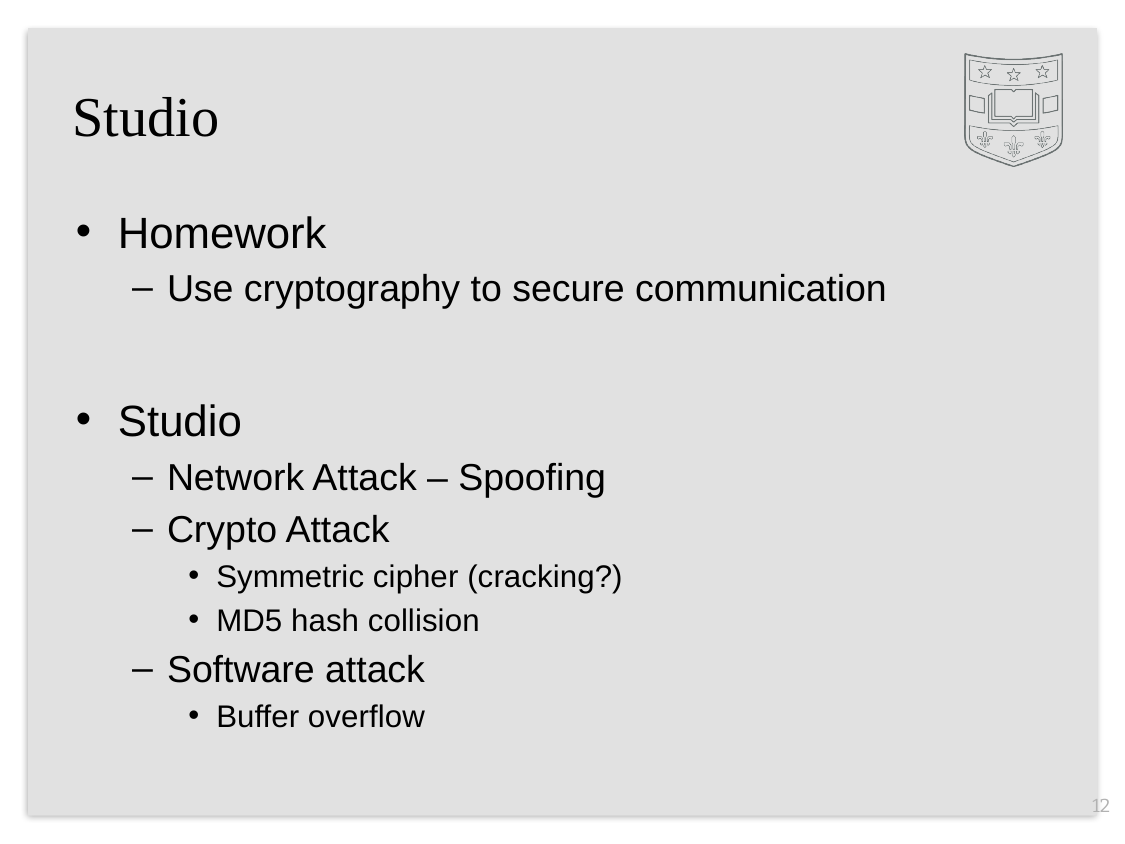

# Studio
Homework
Use cryptography to secure communication

Studio
Network Attack – Spoofing
Crypto Attack
Symmetric cipher (cracking?)
MD5 hash collision
Software attack
Buffer overflow

12